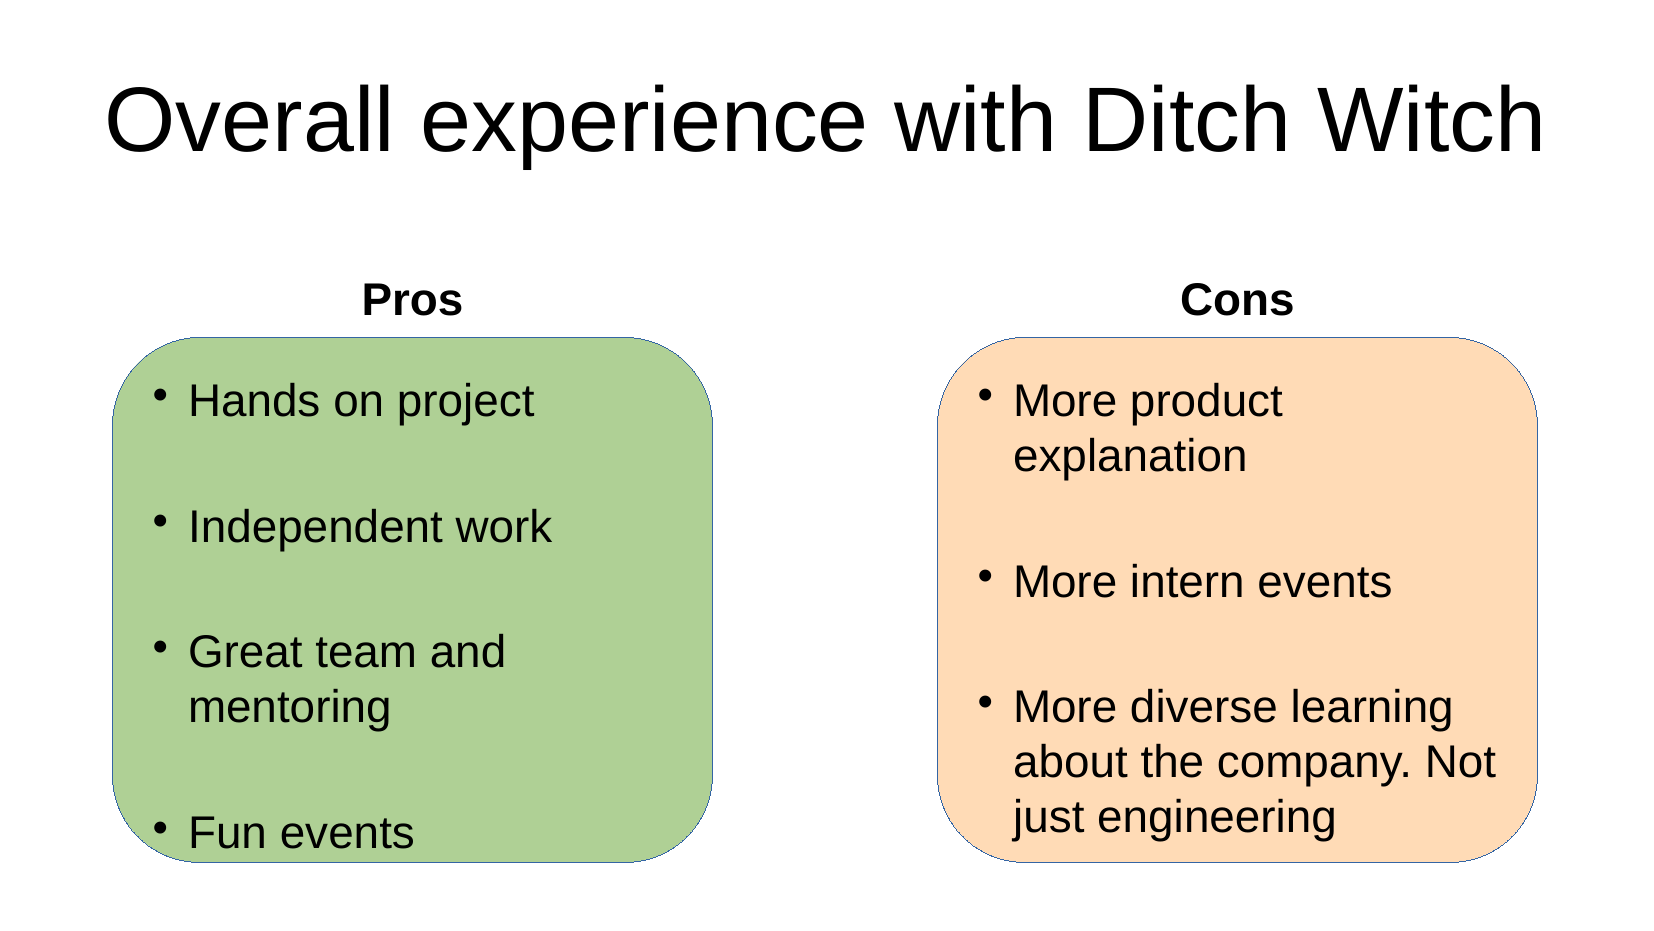

# Overall experience with Ditch Witch
Pros
Cons
Hands on project
Independent work
Great team and mentoring
Fun events
I feel welcomed to ask questions
More product explanation
More intern events
More diverse learning about the company. Not just engineering